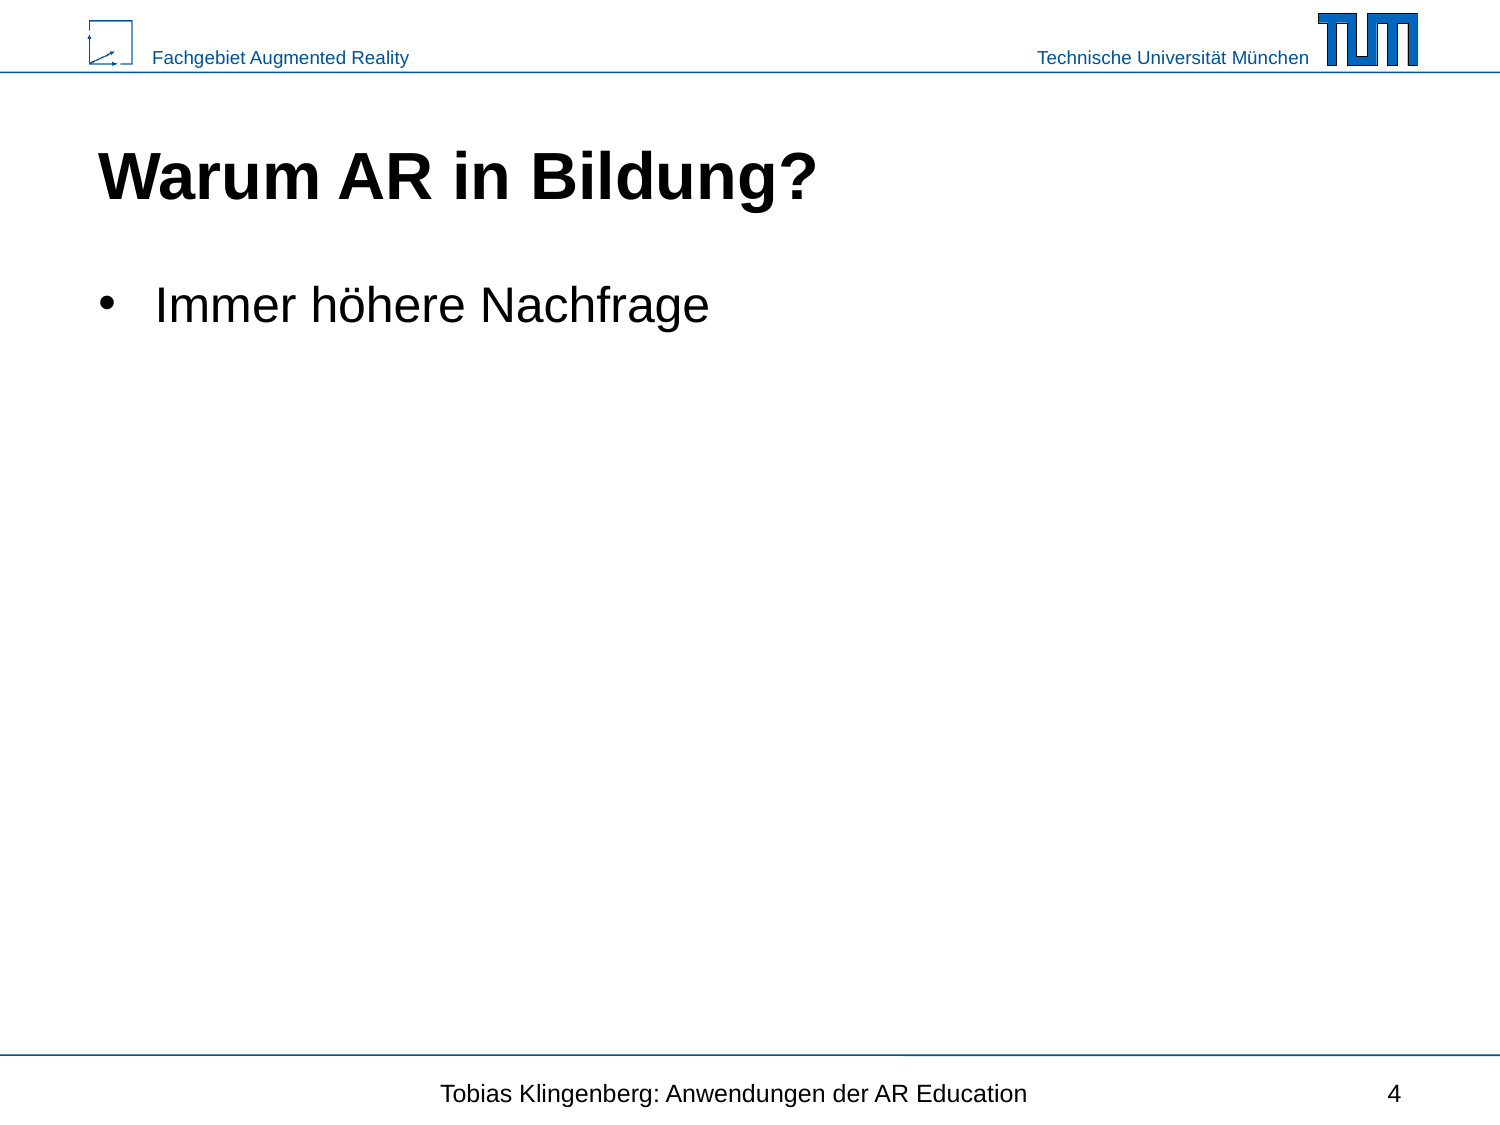

# Warum AR in Bildung?
Immer höhere Nachfrage
Tobias Klingenberg: Anwendungen der AR Education
4